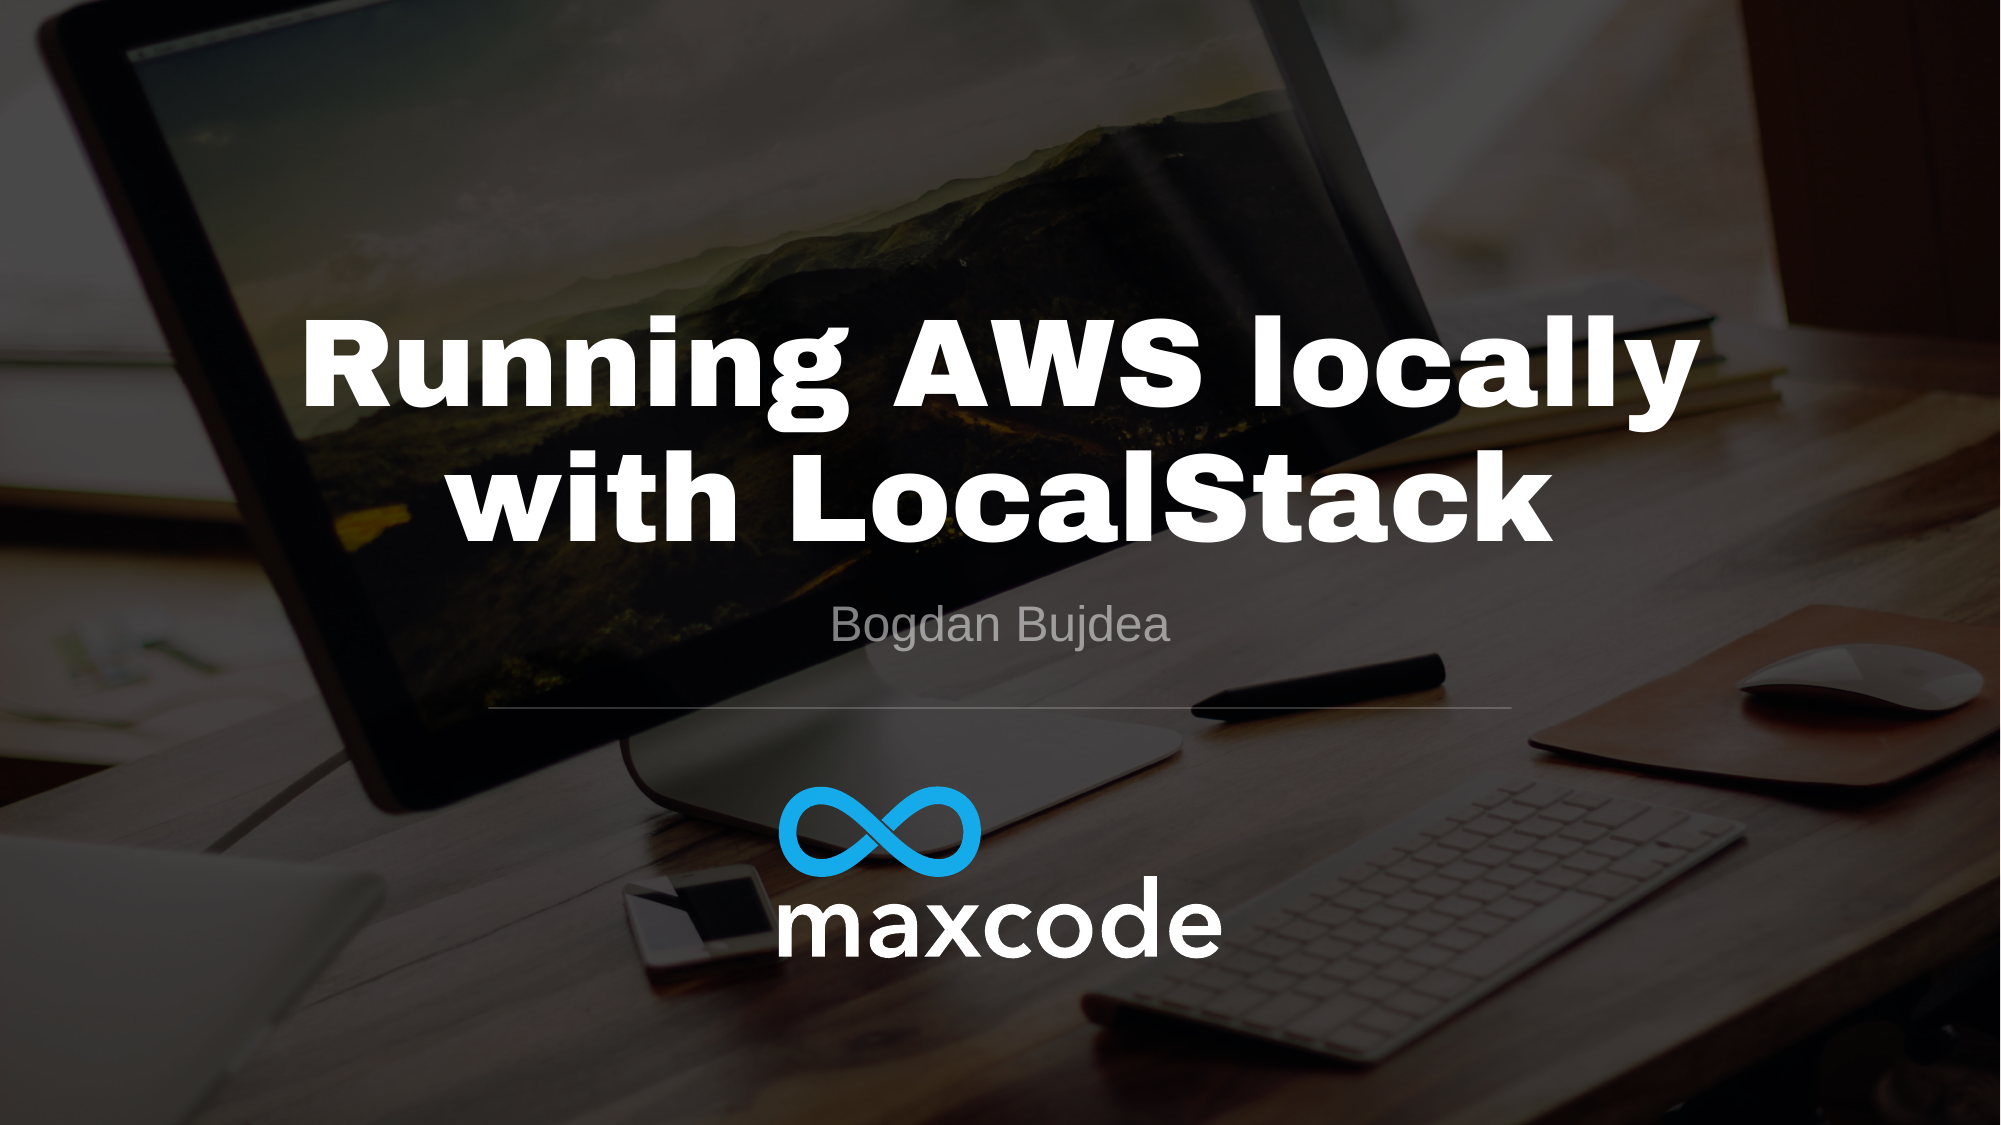

# Running AWS locally with LocalStack
Bogdan Bujdea